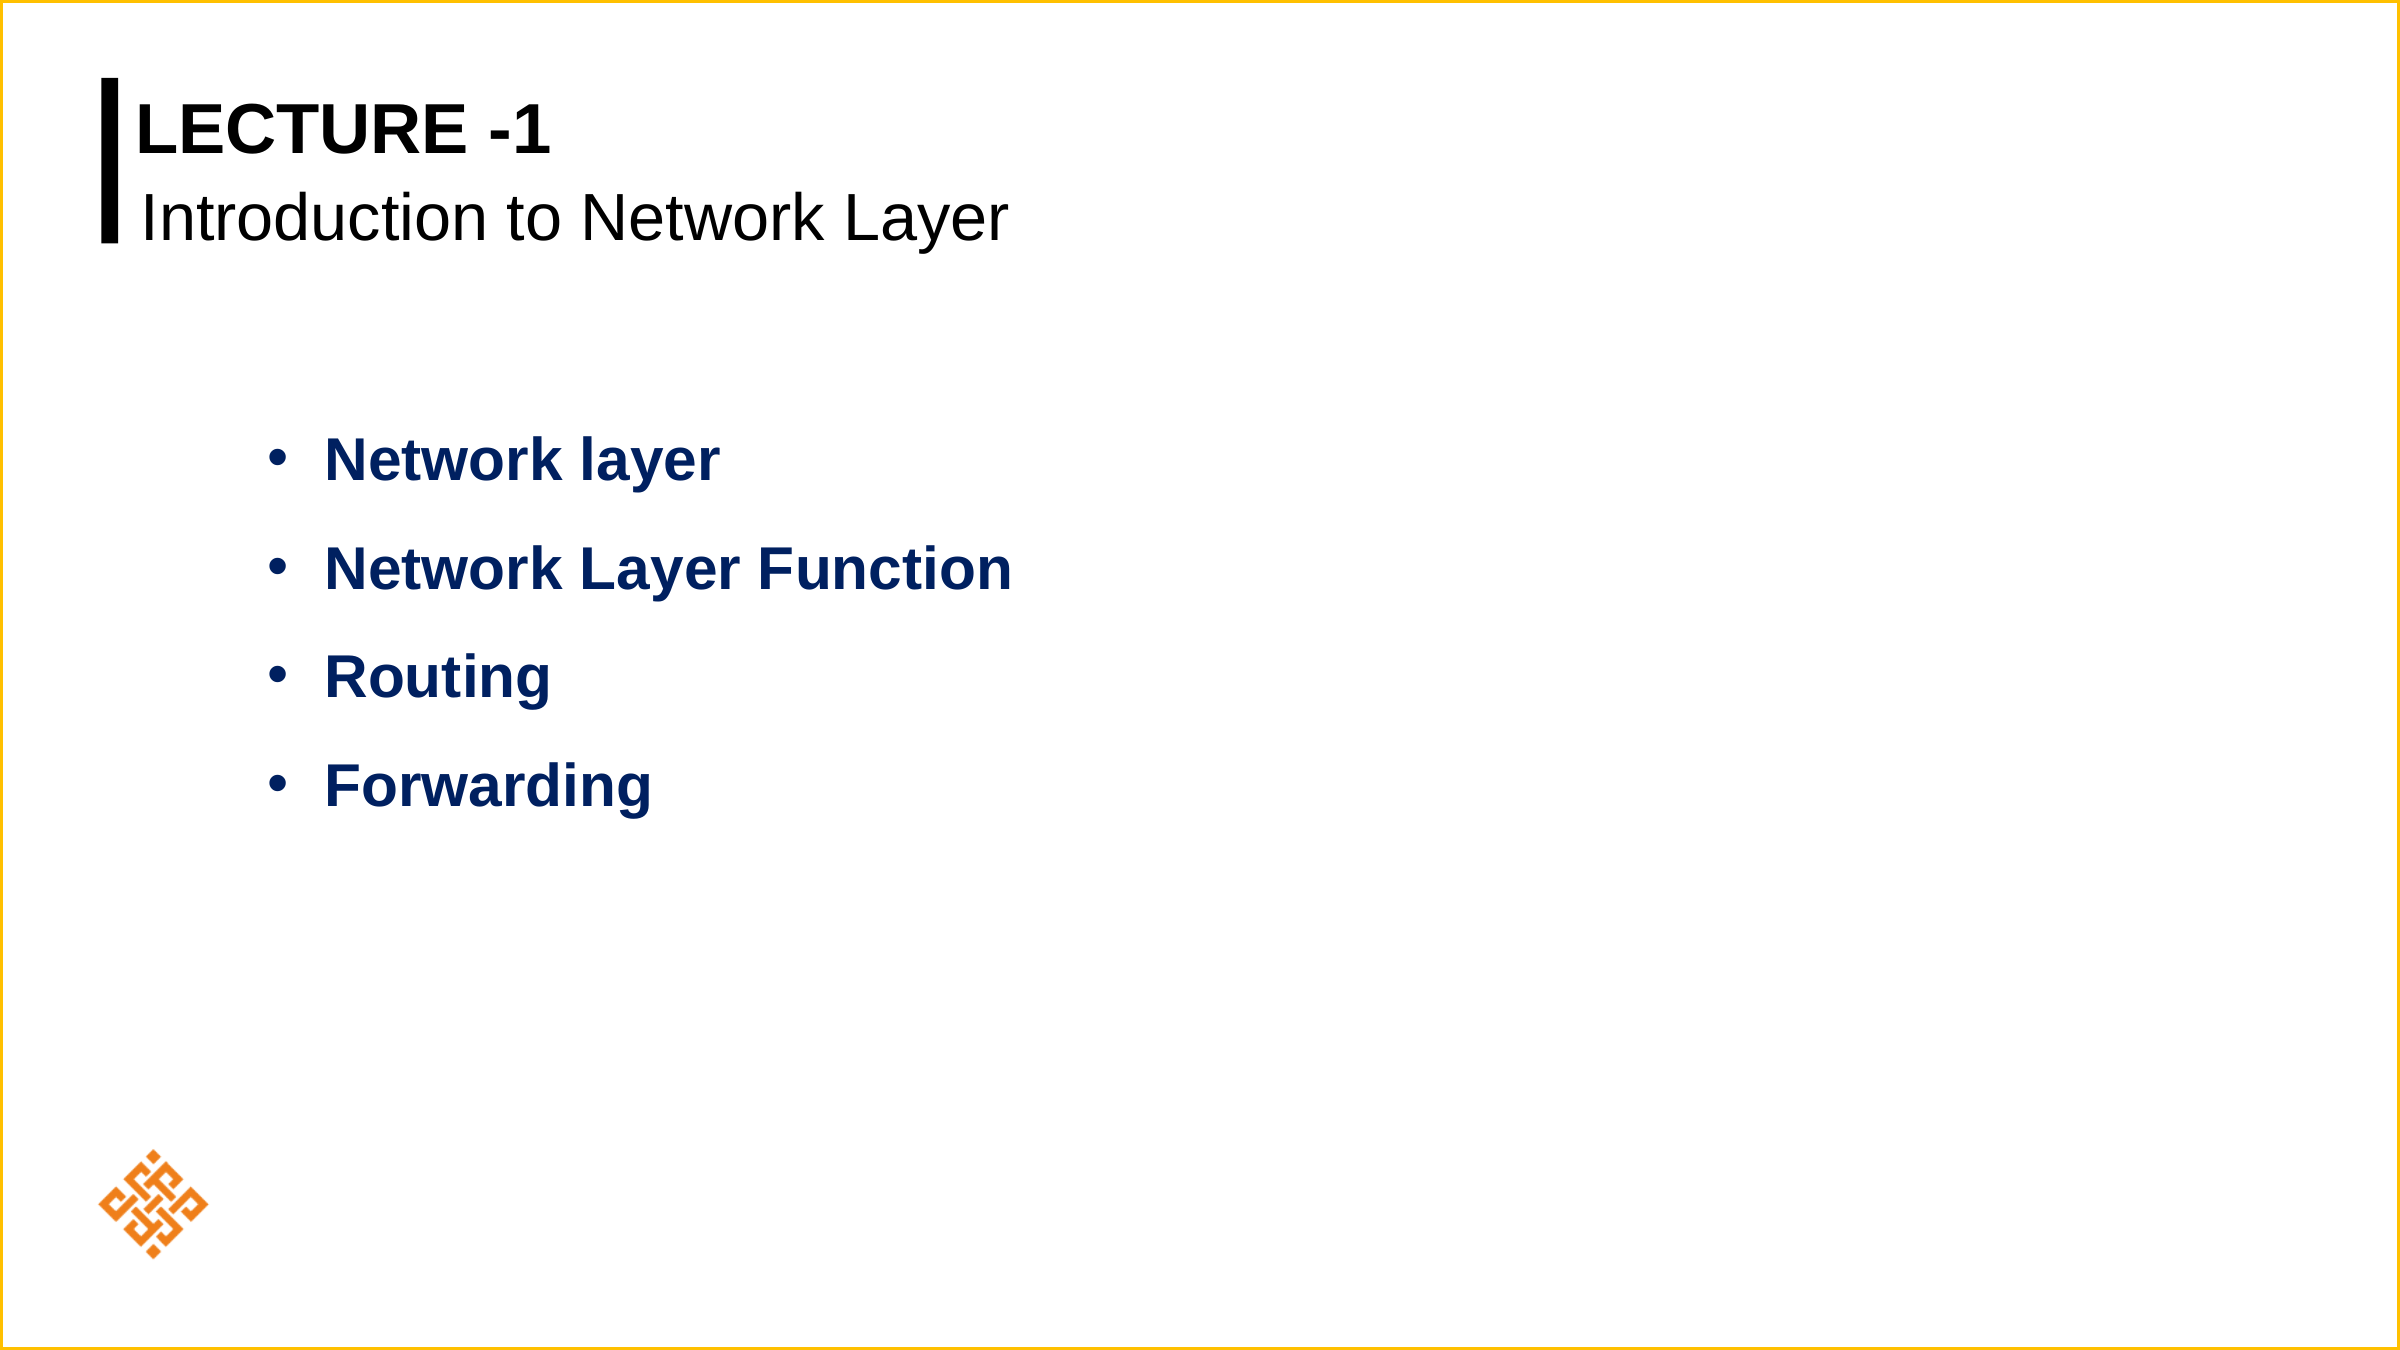

# Lecture -1
Introduction to Network Layer
Network layer
Network Layer Function
Routing
Forwarding